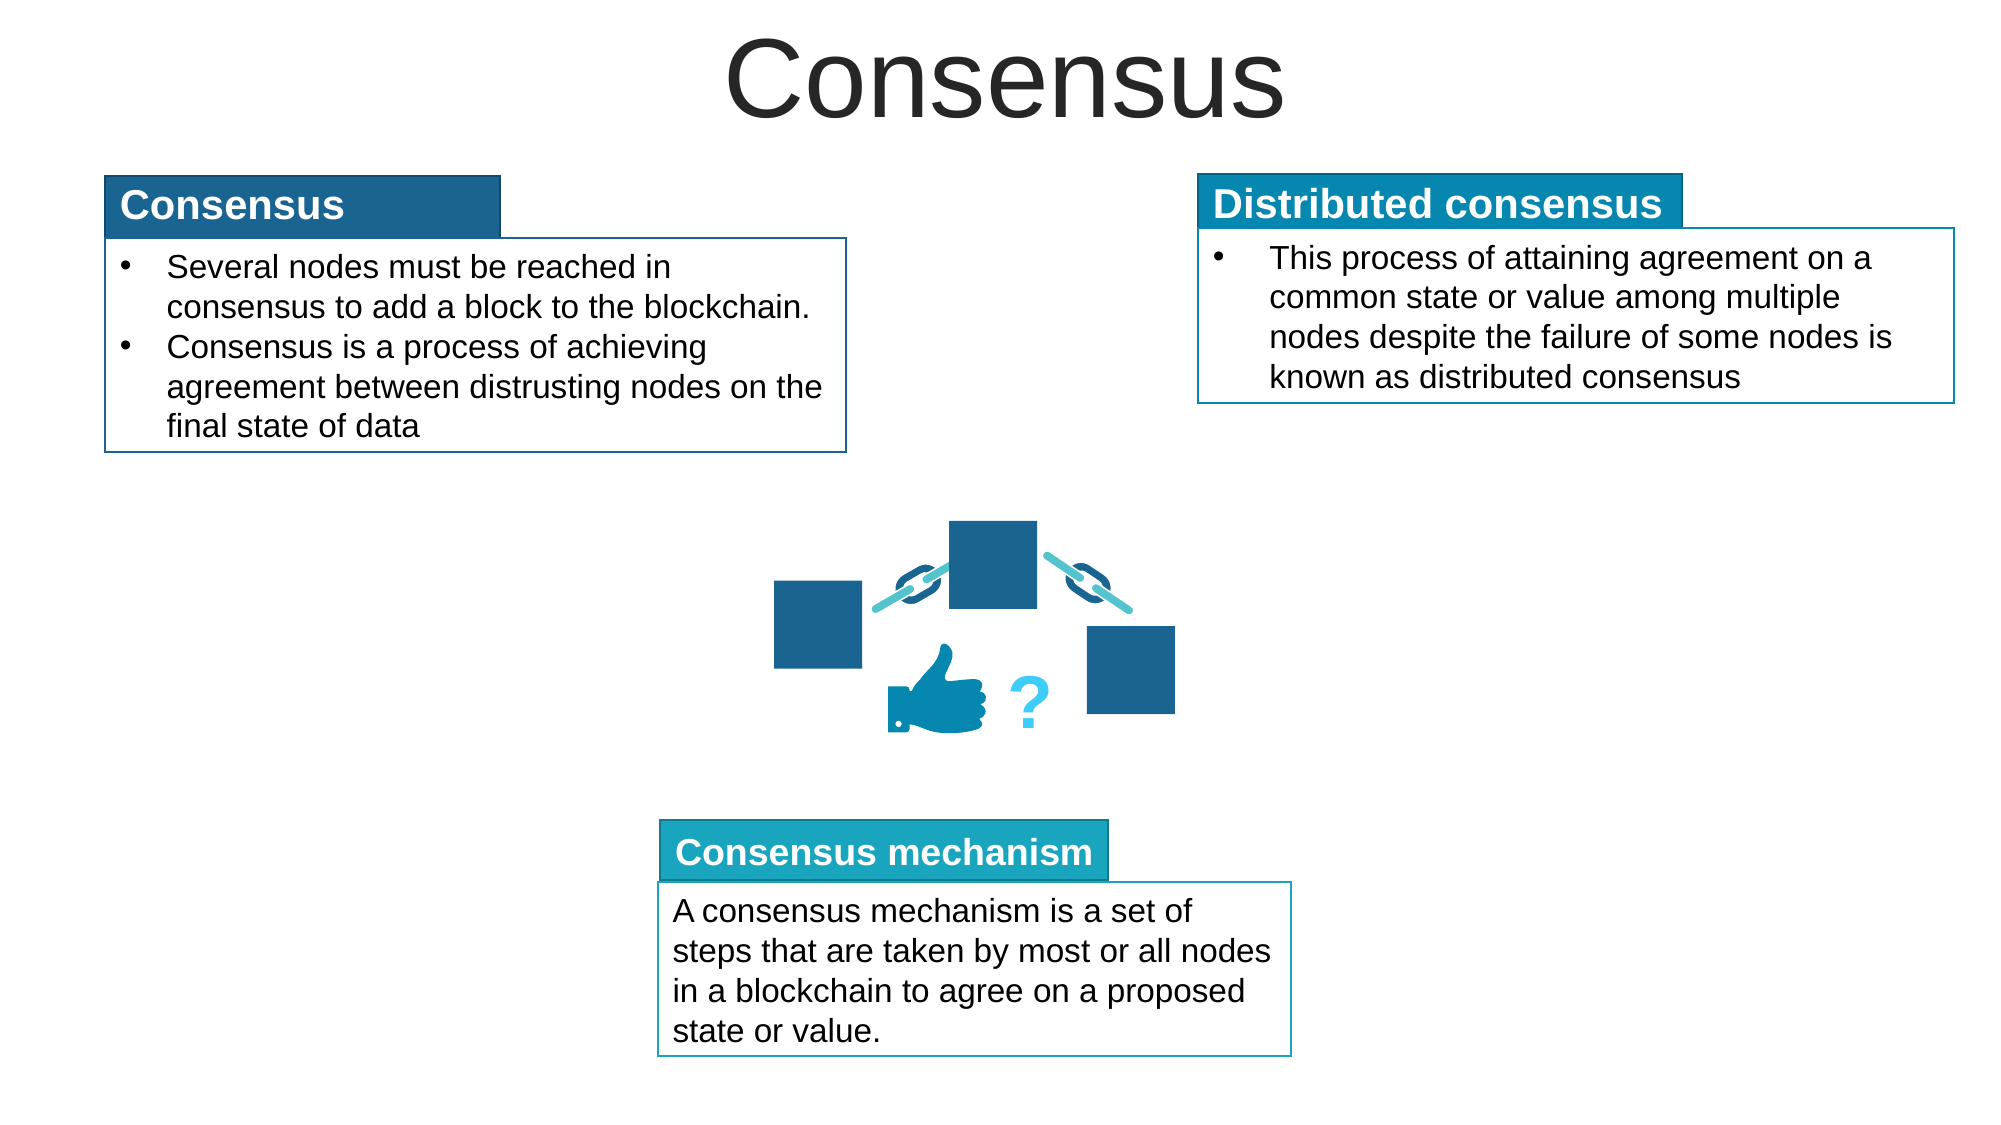

Consensus
Distributed consensus
Consensus
This process of attaining agreement on a common state or value among multiple nodes despite the failure of some nodes is known as distributed consensus
Several nodes must be reached in consensus to add a block to the blockchain.
Consensus is a process of achieving agreement between distrusting nodes on the final state of data

?
Consensus mechanism
A consensus mechanism is a set of steps that are taken by most or all nodes in a blockchain to agree on a proposed state or value.